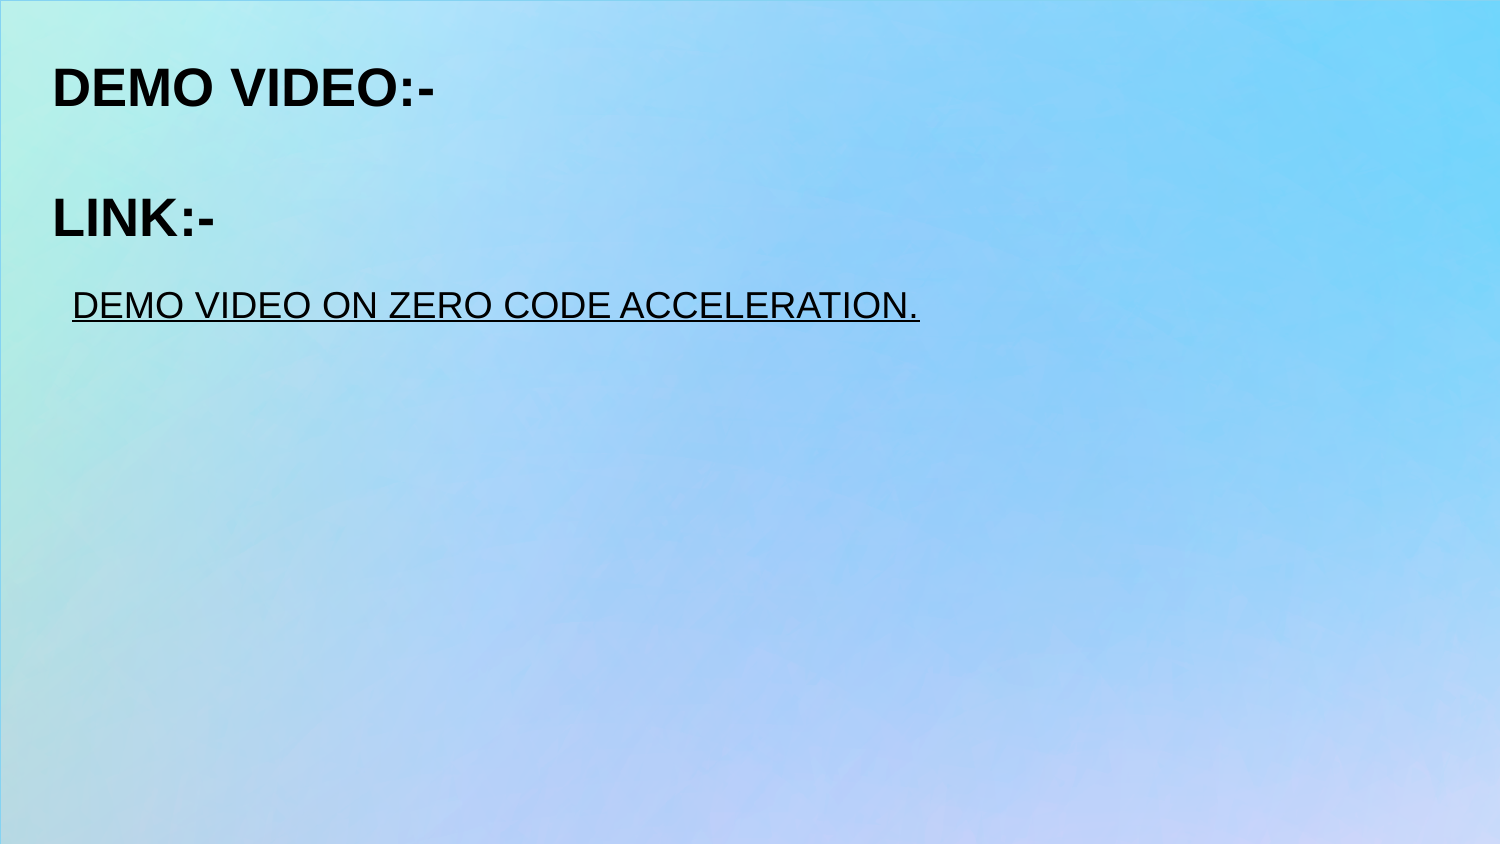

# DEMO VIDEO:- LINK:-
DEMO VIDEO ON ZERO CODE ACCELERATION.